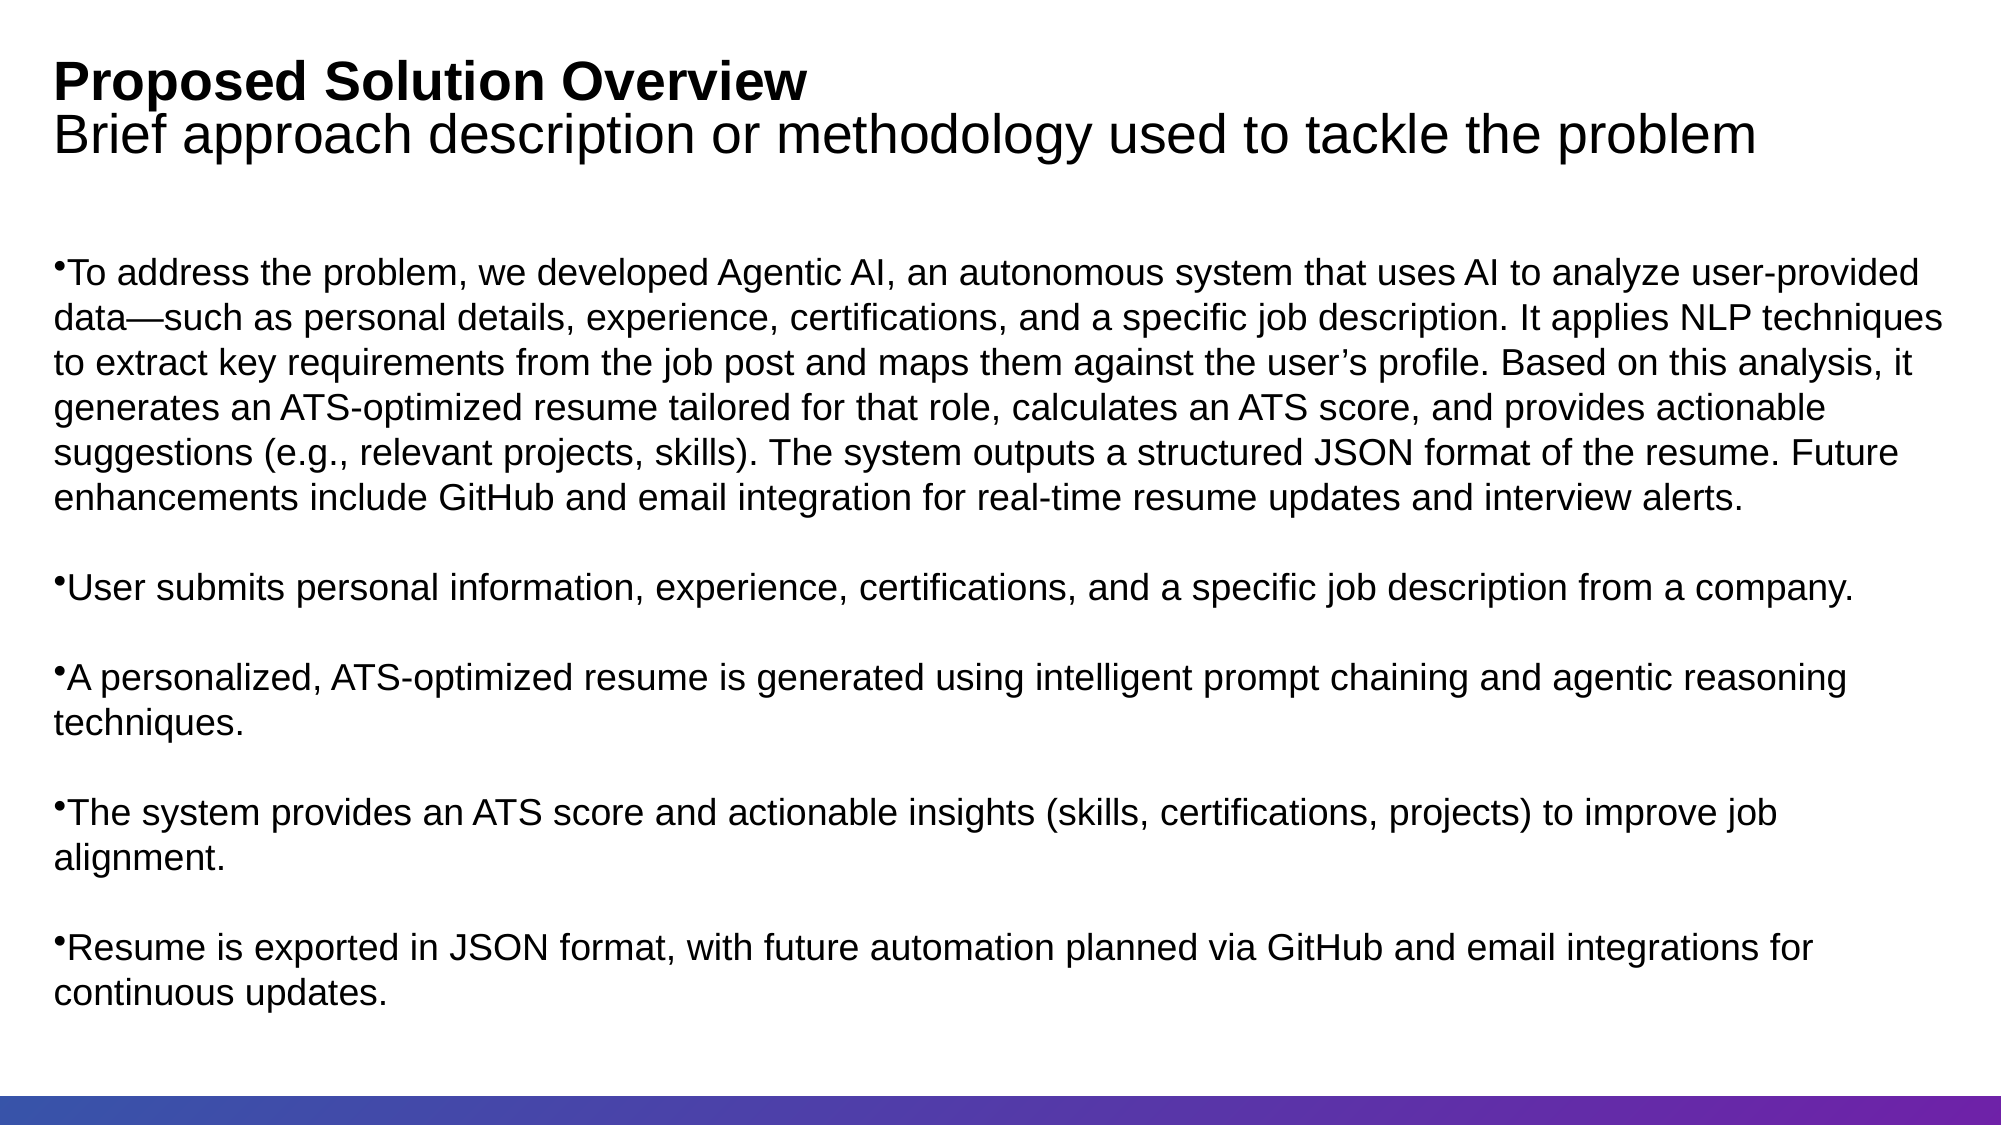

Proposed Solution Overview
Brief approach description or methodology used to tackle the problem

To address the problem, we developed Agentic AI, an autonomous system that uses AI to analyze user-provided data—such as personal details, experience, certifications, and a specific job description. It applies NLP techniques to extract key requirements from the job post and maps them against the user’s profile. Based on this analysis, it generates an ATS-optimized resume tailored for that role, calculates an ATS score, and provides actionable suggestions (e.g., relevant projects, skills). The system outputs a structured JSON format of the resume. Future enhancements include GitHub and email integration for real-time resume updates and interview alerts.

User submits personal information, experience, certifications, and a specific job description from a company.

A personalized, ATS-optimized resume is generated using intelligent prompt chaining and agentic reasoning techniques.

The system provides an ATS score and actionable insights (skills, certifications, projects) to improve job alignment.

Resume is exported in JSON format, with future automation planned via GitHub and email integrations for continuous updates.